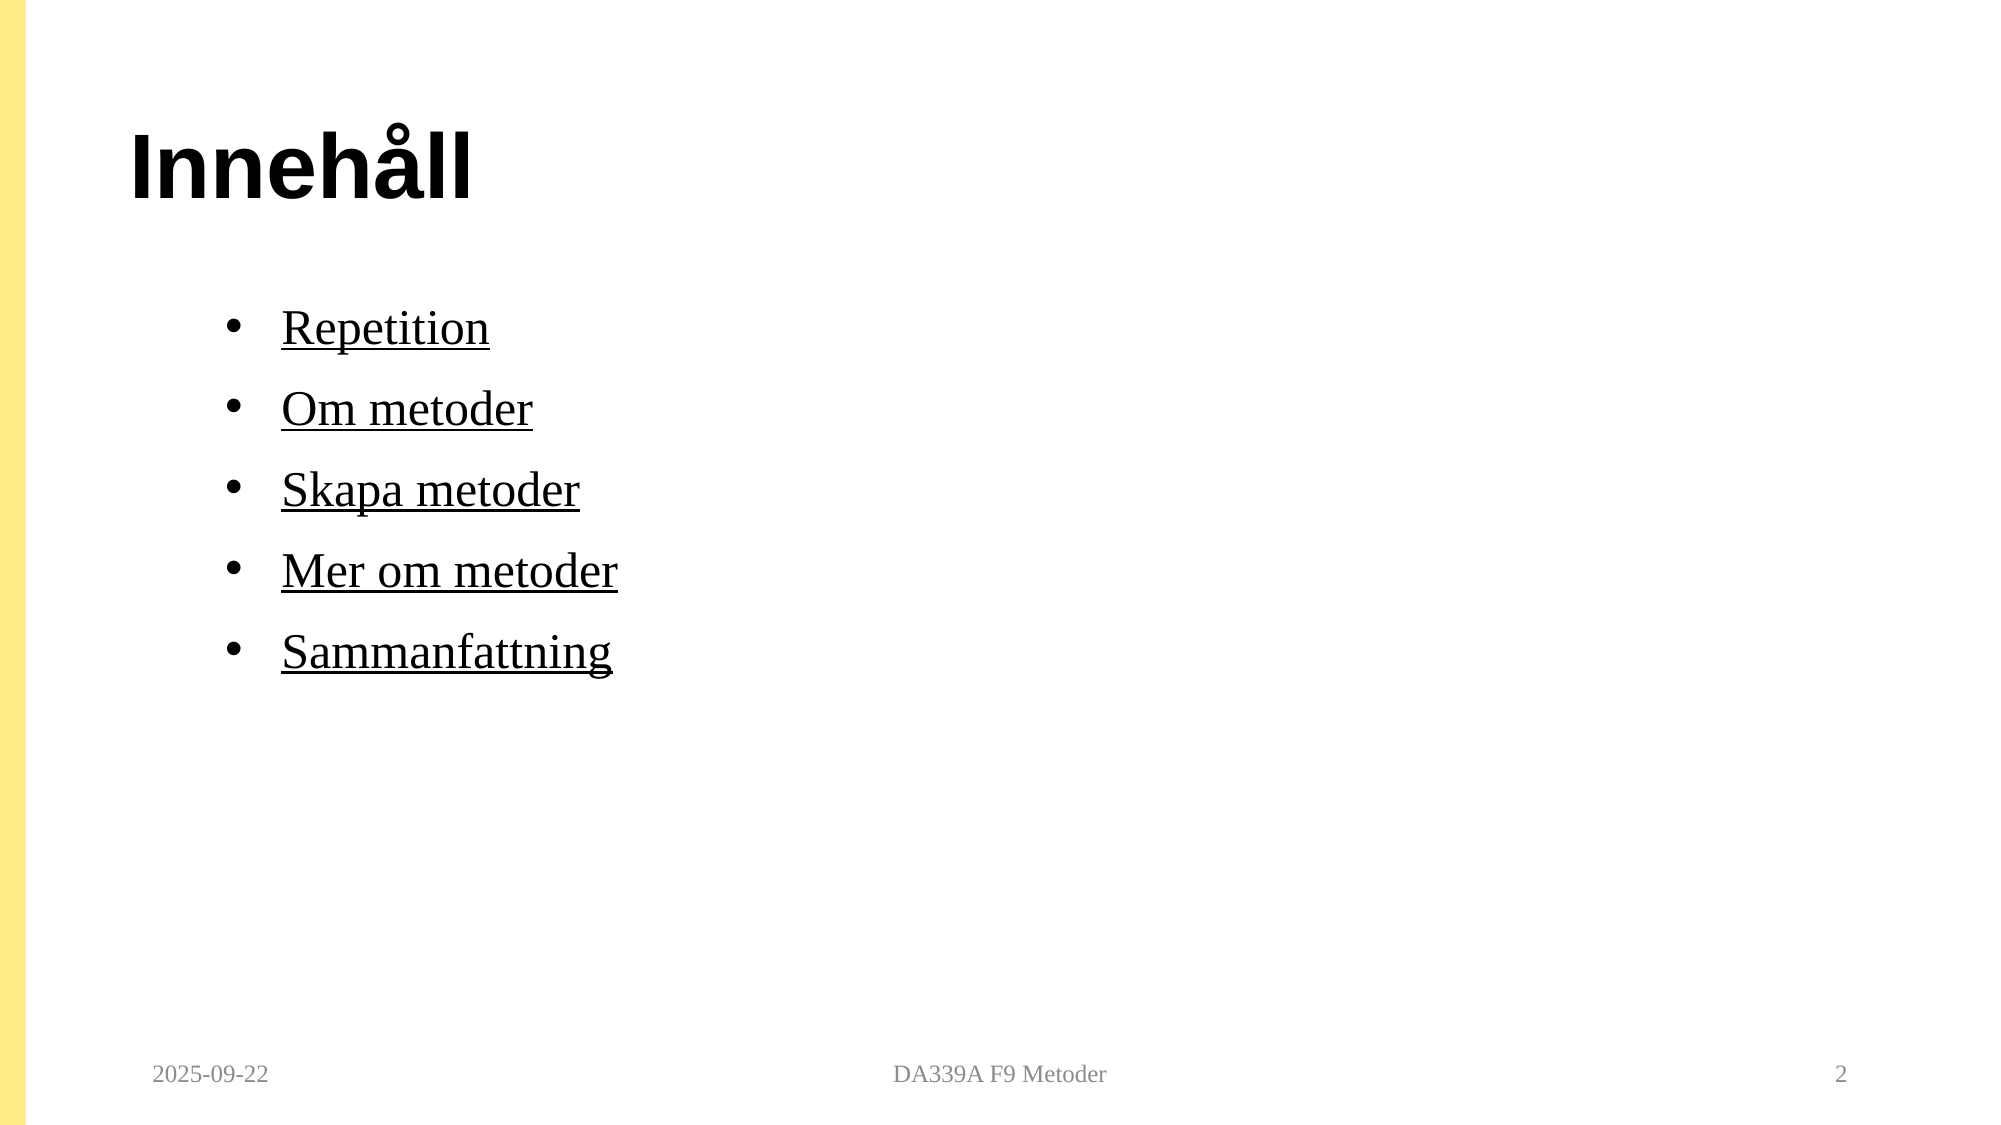

# Innehåll
Repetition
Om metoder
Skapa metoder
Mer om metoder
Sammanfattning
2025-09-22
DA339A F9 Metoder
2